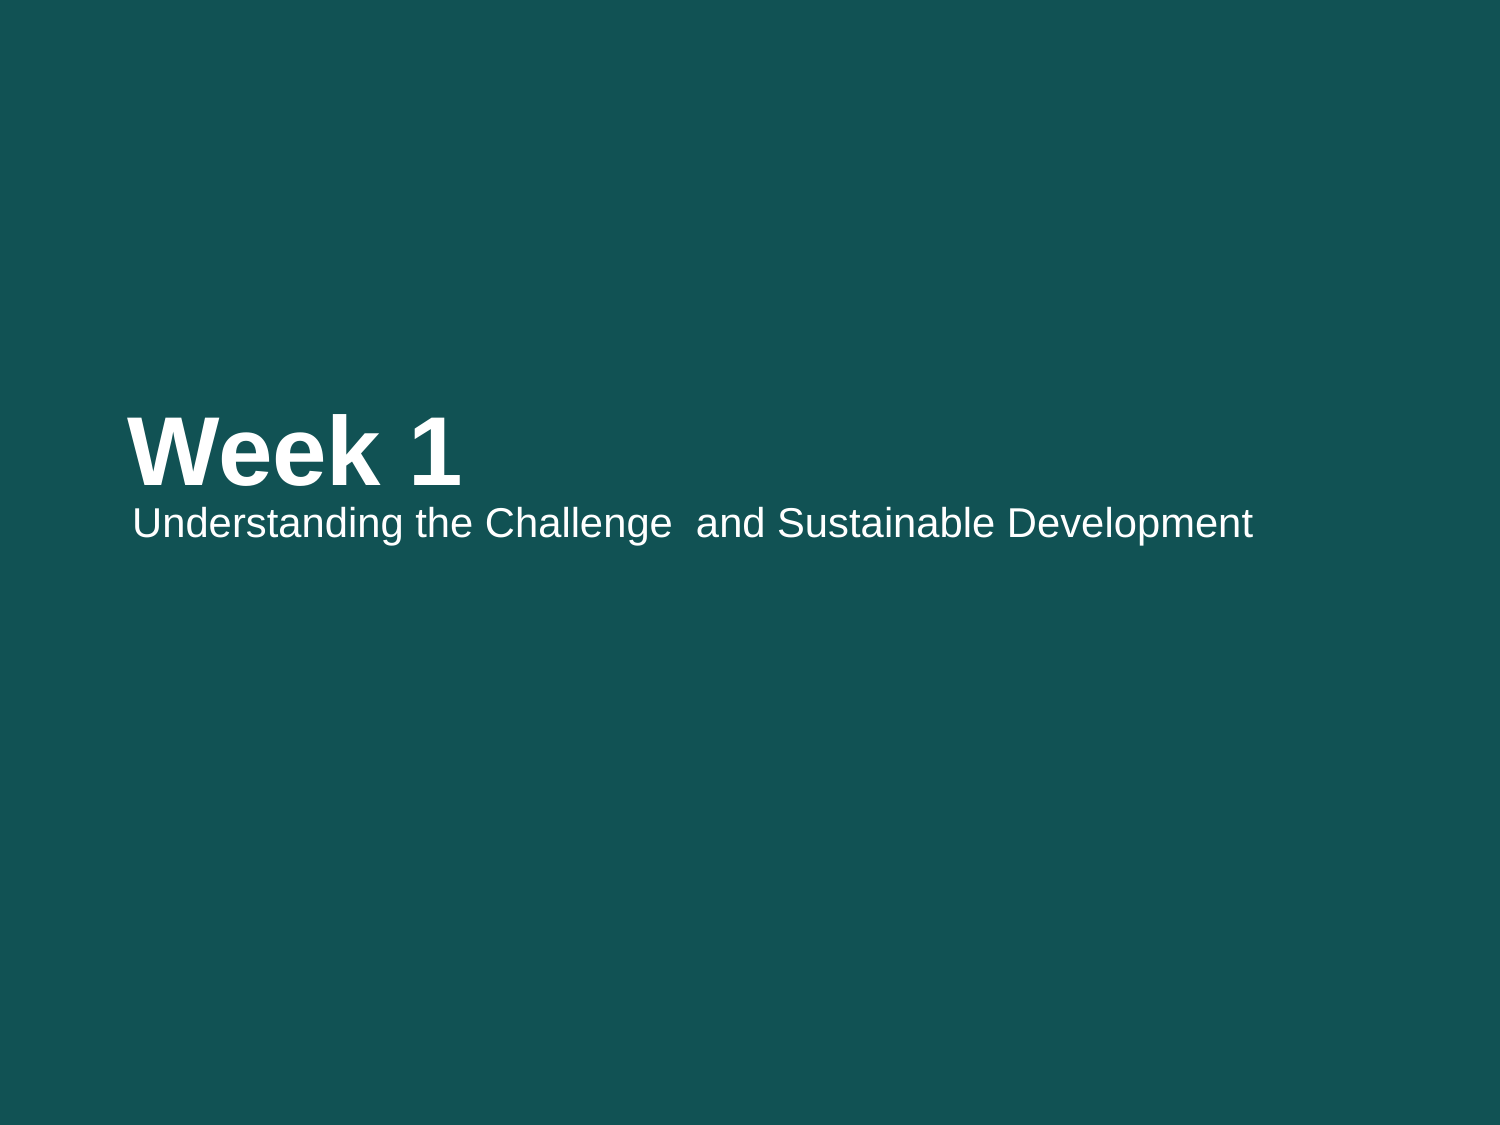

Understanding the Challenge  and Sustainable Development
# Week 1